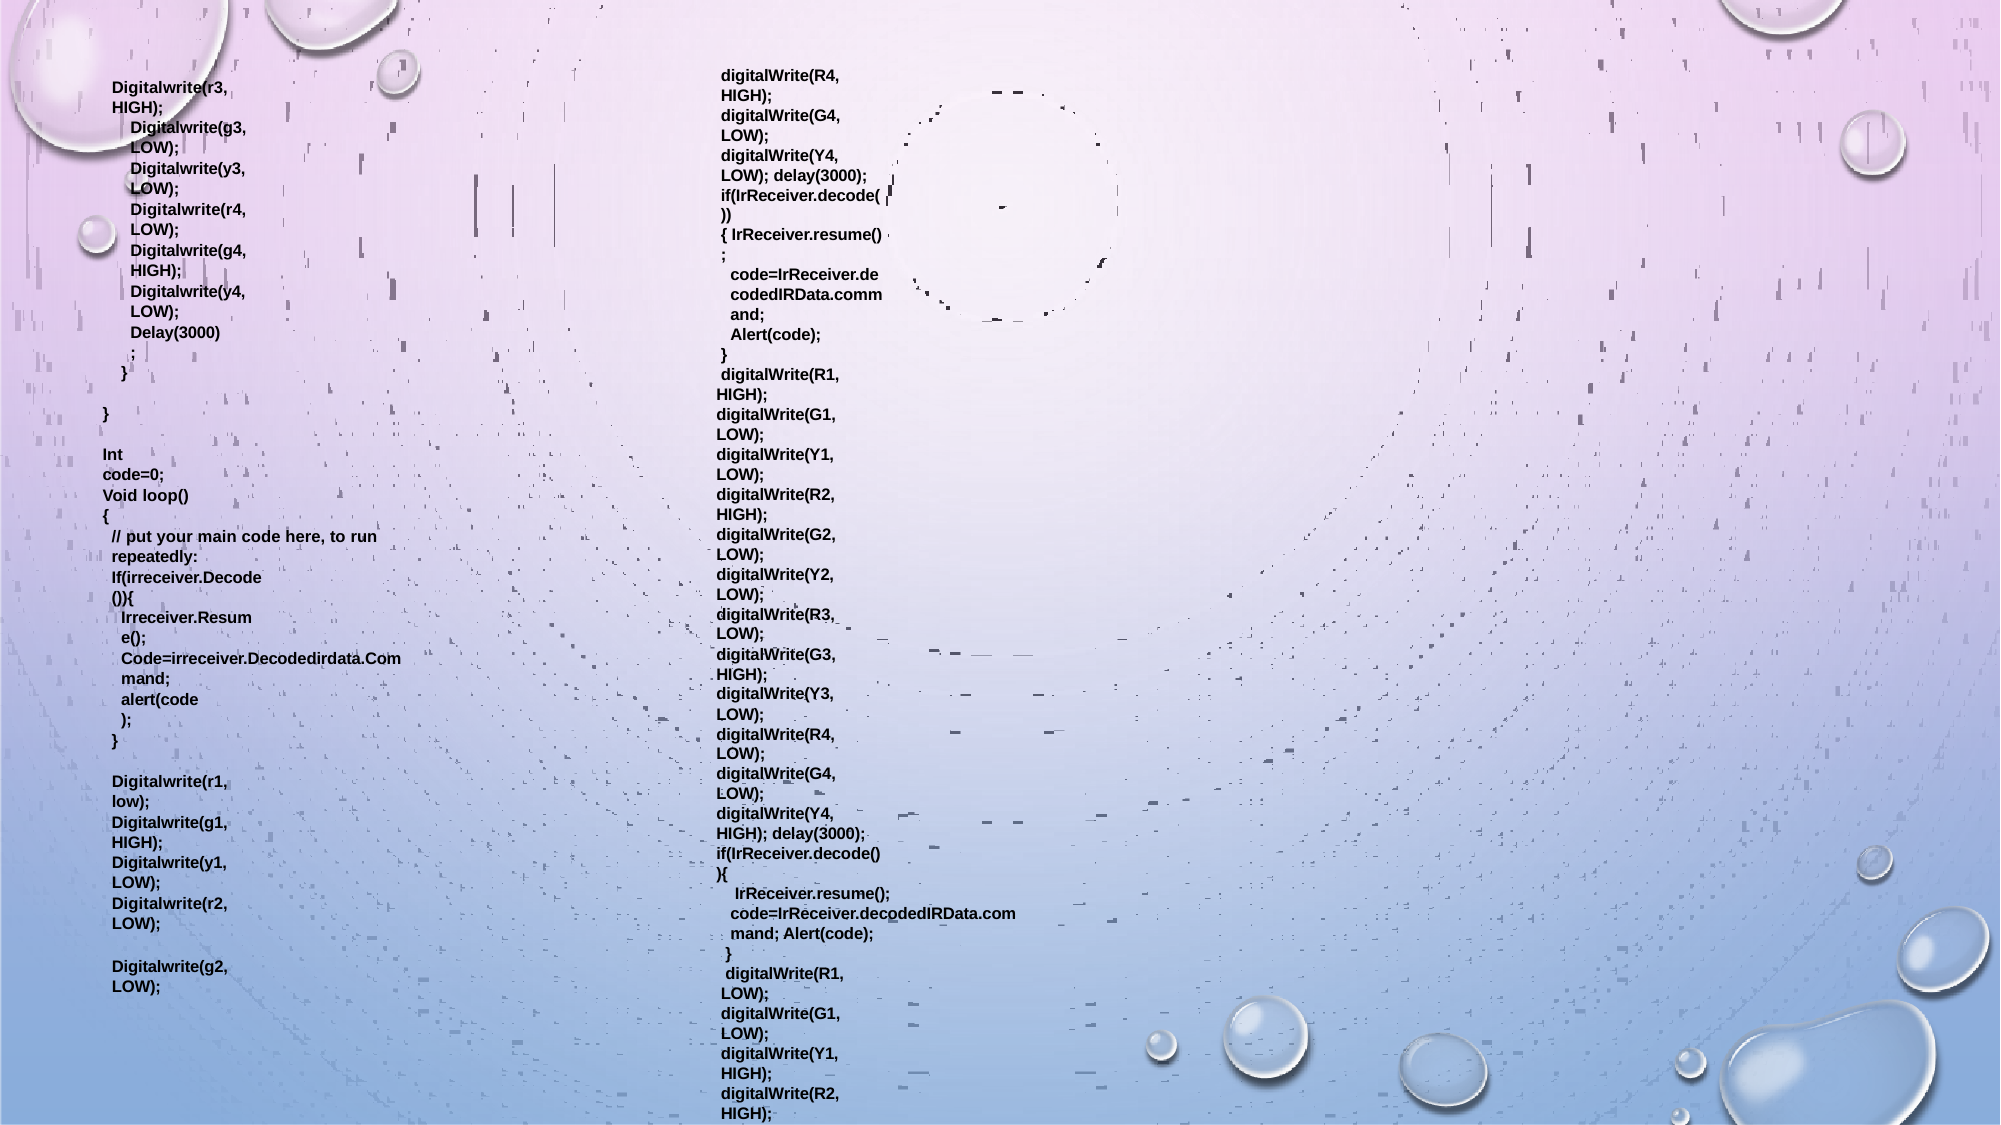

digitalWrite(R4, HIGH); digitalWrite(G4, LOW); digitalWrite(Y4, LOW); delay(3000); if(IrReceiver.decode()){ IrReceiver.resume();
code=IrReceiver.decodedIRData.command;
Alert(code);
}
digitalWrite(R1, HIGH); digitalWrite(G1, LOW); digitalWrite(Y1, LOW); digitalWrite(R2, HIGH); digitalWrite(G2, LOW); digitalWrite(Y2, LOW); digitalWrite(R3, LOW); digitalWrite(G3, HIGH); digitalWrite(Y3, LOW); digitalWrite(R4, LOW); digitalWrite(G4, LOW); digitalWrite(Y4, HIGH); delay(3000); if(IrReceiver.decode()){
IrReceiver.resume(); code=IrReceiver.decodedIRData.command; Alert(code);
}
digitalWrite(R1, LOW); digitalWrite(G1, LOW); digitalWrite(Y1, HIGH); digitalWrite(R2, HIGH); digitalWrite(G2, LOW); digitalWrite(Y2, LOW); digitalWrite(R3, HIGH); digitalWrite(G3, LOW); digitalWrite(Y3, LOW); digitalWrite(R4, LOW); digitalWrite(G4, HIGH); digitalWrite(Y4, LOW); delay(3000);
}
Digitalwrite(r3, HIGH);
Digitalwrite(g3, LOW);
Digitalwrite(y3, LOW);
Digitalwrite(r4, LOW);
Digitalwrite(g4, HIGH);
Digitalwrite(y4, LOW);
Delay(3000);
}
}
Int code=0;
Void loop() {
// put your main code here, to run repeatedly:
If(irreceiver.Decode()){
Irreceiver.Resume();
Code=irreceiver.Decodedirdata.Command;
alert(code);
}
Digitalwrite(r1, low);
Digitalwrite(g1, HIGH);
Digitalwrite(y1, LOW);
Digitalwrite(r2, LOW);

Digitalwrite(g2, LOW);